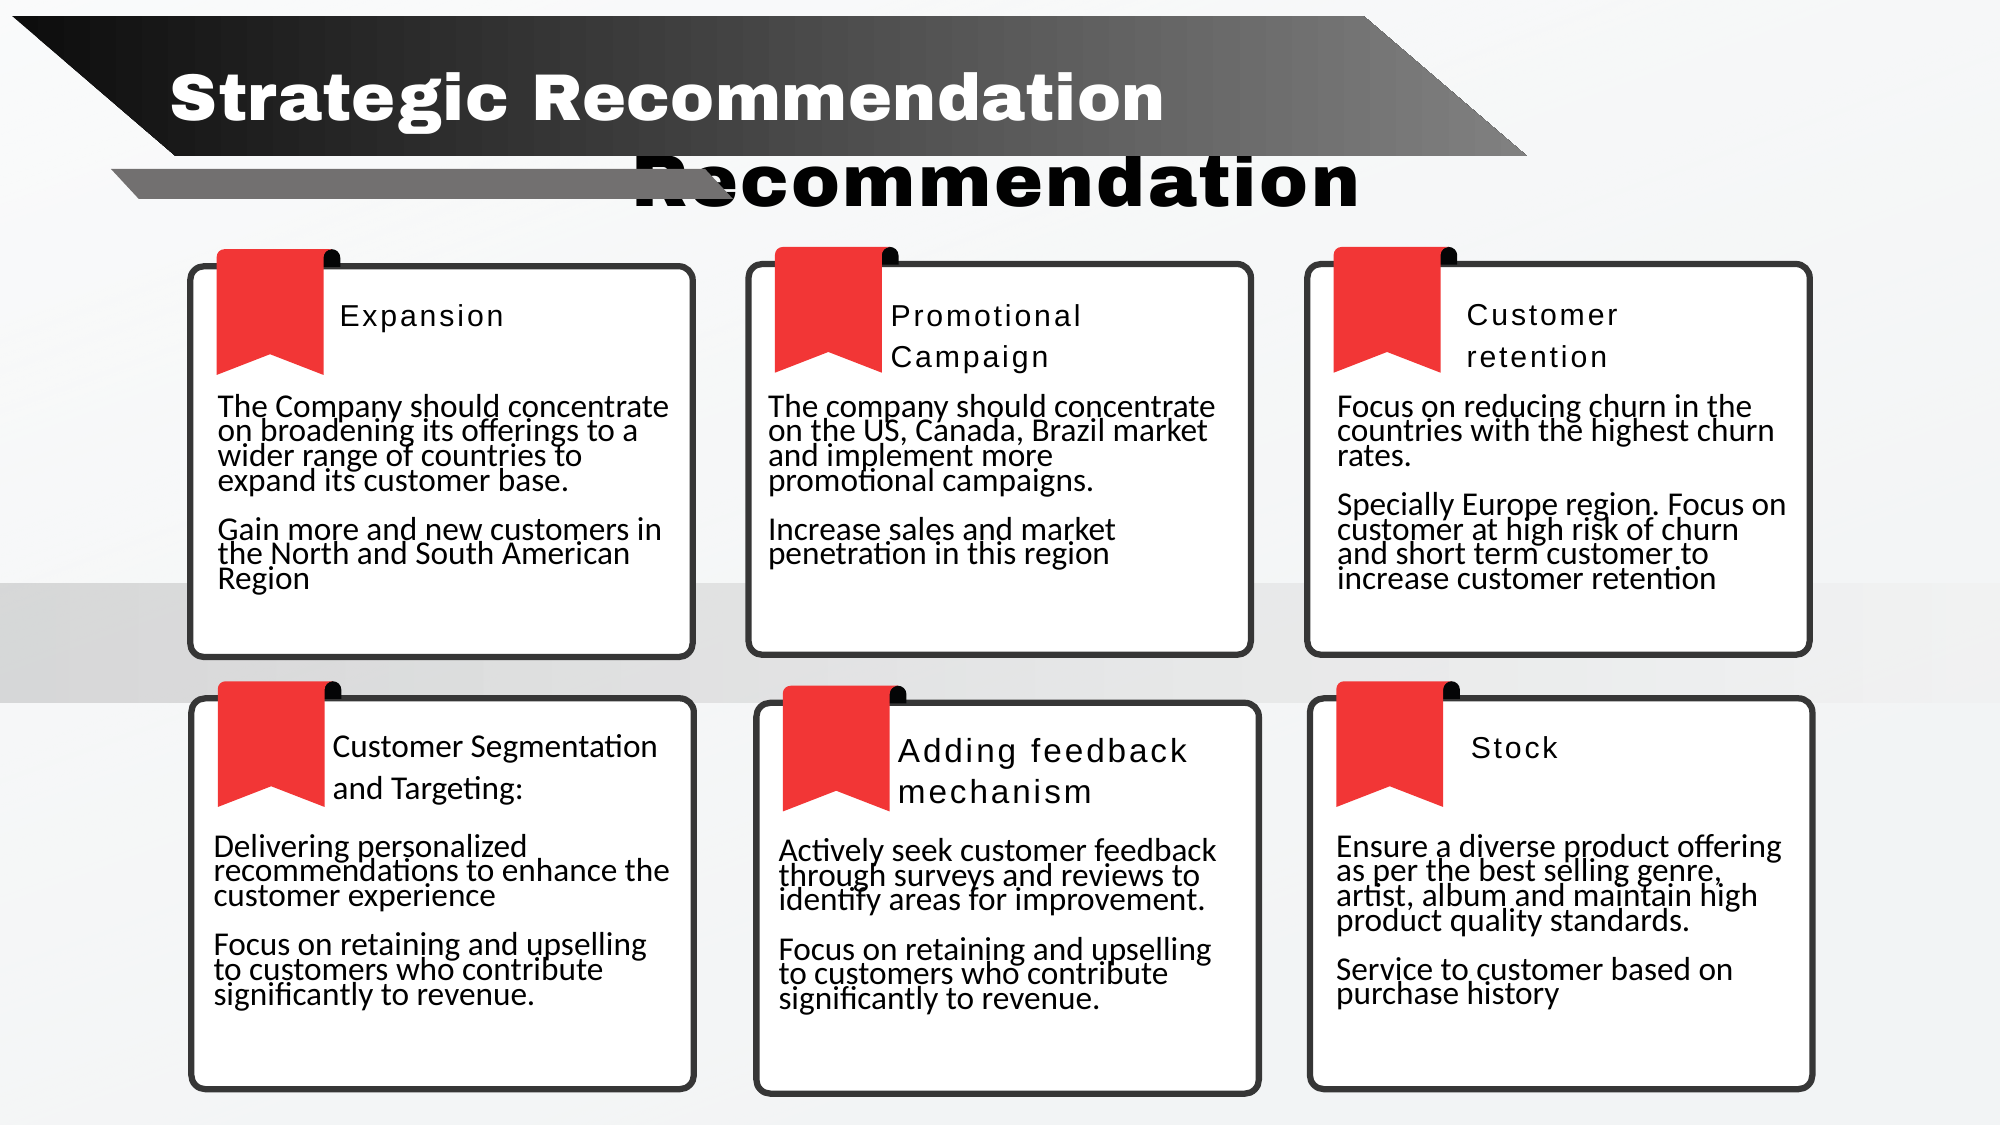

Strategic Recommendation
Strategic Recommendation

Customer retention
Expansion
Promotional Campaign
The company should concentrate on the US, Canada, Brazil market and implement more promotional campaigns.
Increase sales and market penetration in this region
Focus on reducing churn in the countries with the highest churn rates.
Specially Europe region. Focus on customer at high risk of churn and short term customer to increase customer retention
The Company should concentrate on broadening its offerings to a wider range of countries to expand its customer base.
Gain more and new customers in the North and South American Region

Customer Segmentation and Targeting:
Stock
Adding feedback mechanism
Delivering personalized recommendations to enhance the customer experience
Focus on retaining and upselling to customers who contribute significantly to revenue.
Ensure a diverse product offering as per the best selling genre, artist, album and maintain high product quality standards.
Service to customer based on purchase history
Actively seek customer feedback through surveys and reviews to identify areas for improvement.
Focus on retaining and upselling to customers who contribute significantly to revenue.